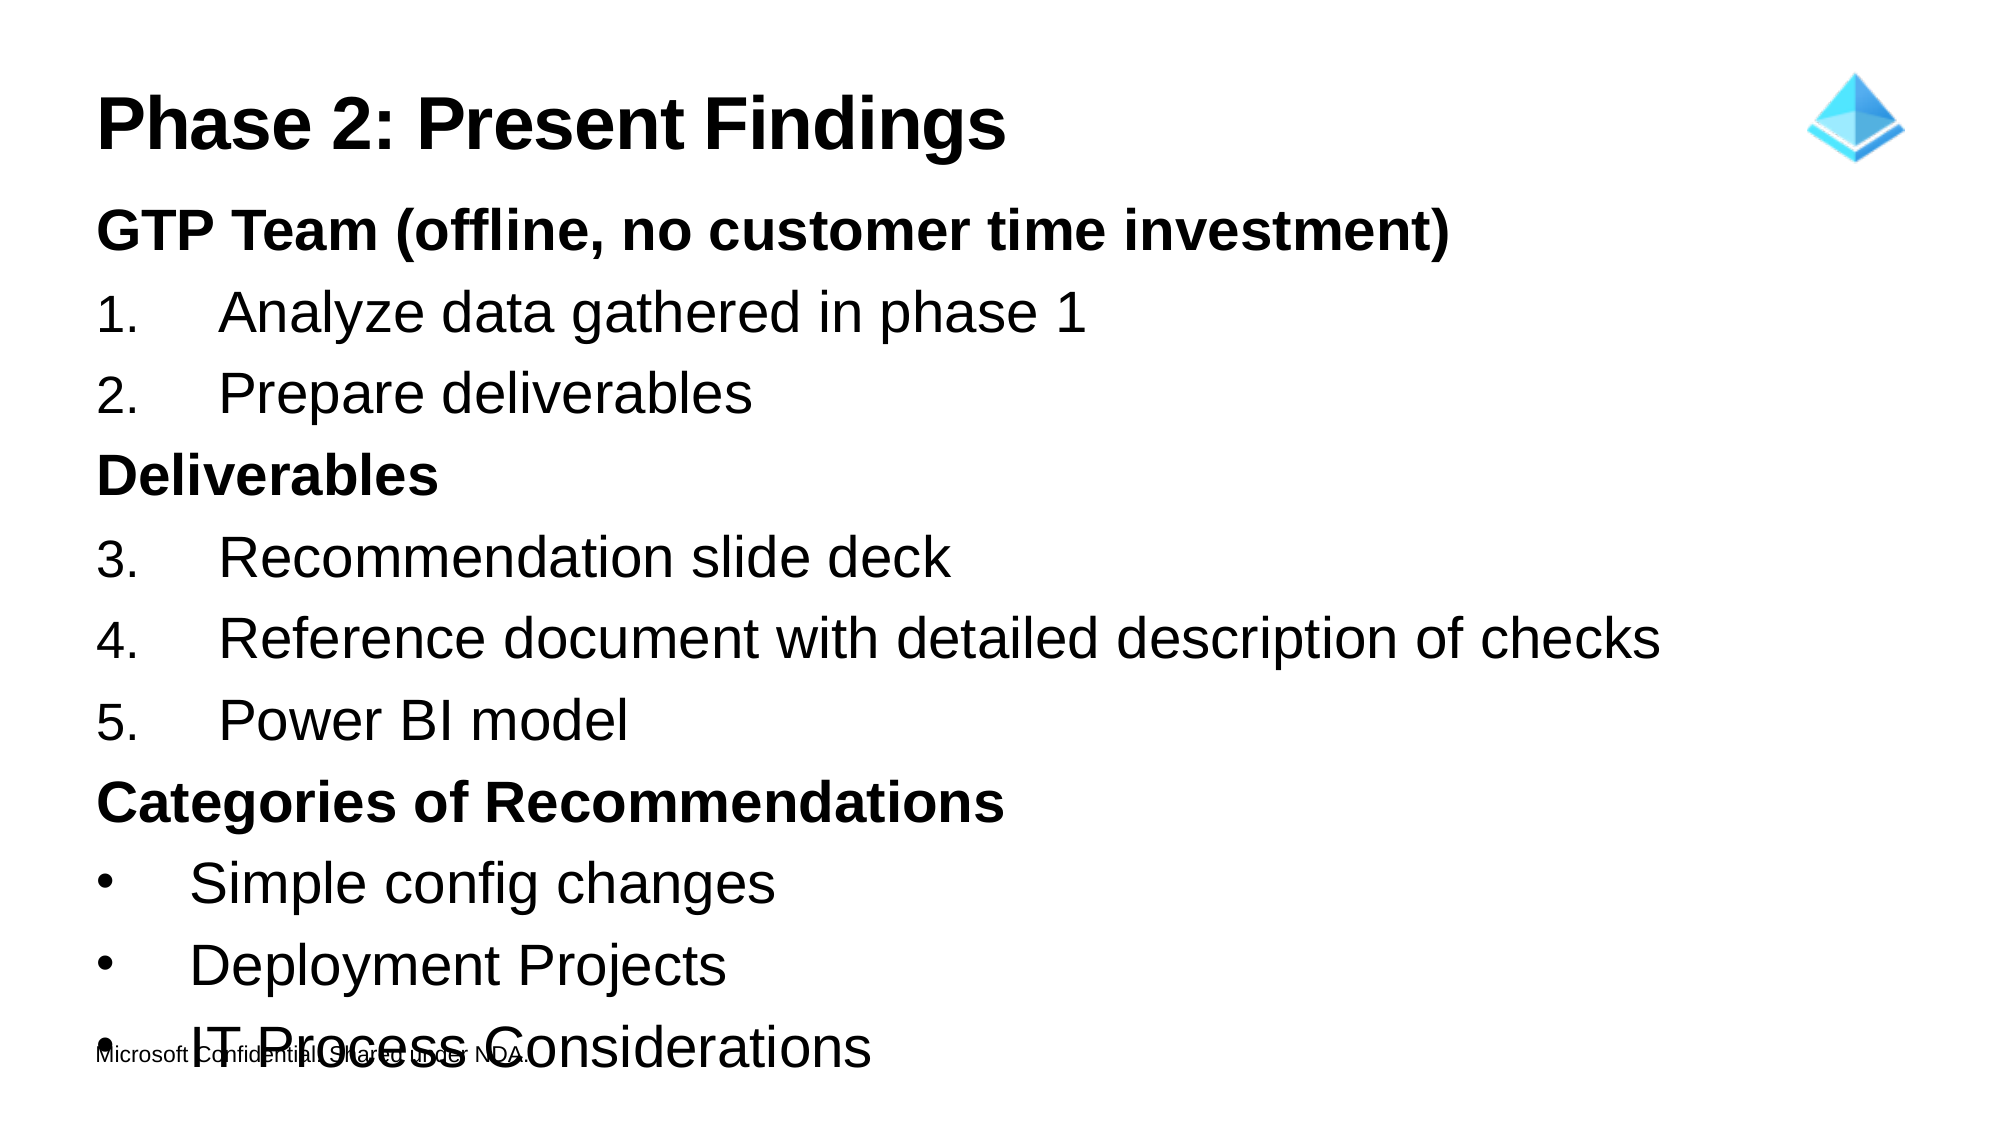

# Phase 2: Present Findings
GTP Team (offline, no customer time investment)
Analyze data gathered in phase 1
Prepare deliverables
Deliverables
Recommendation slide deck
Reference document with detailed description of checks
Power BI model
Categories of Recommendations
Simple config changes
Deployment Projects
IT Process Considerations